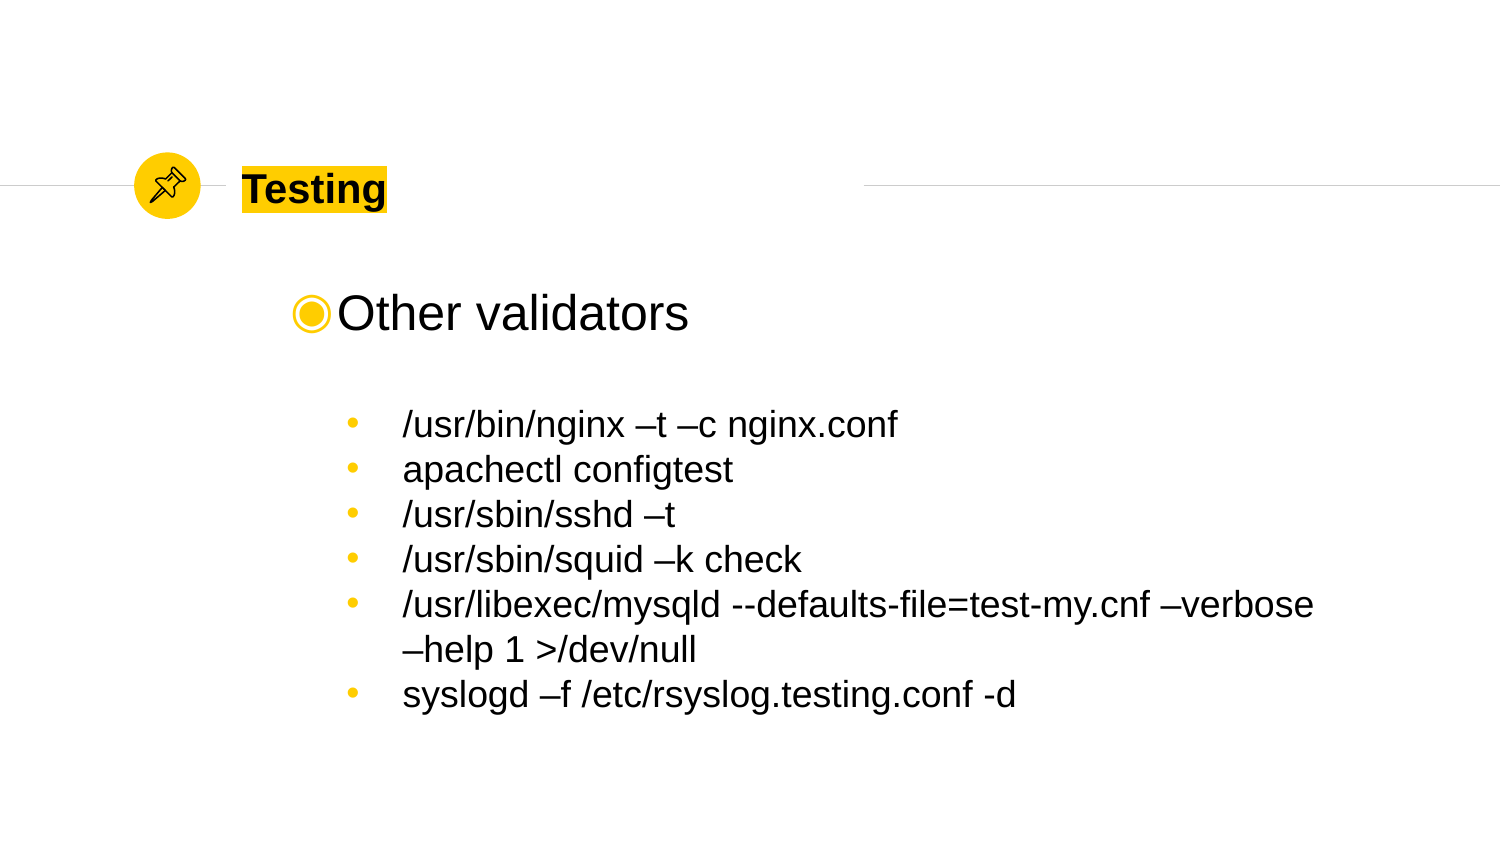

# Testing

Other validators

/usr/bin/nginx –t –c nginx.conf
apachectl configtest
/usr/sbin/sshd –t
/usr/sbin/squid –k check
/usr/libexec/mysqld --defaults-file=test-my.cnf –verbose –help 1 >/dev/null
syslogd –f /etc/rsyslog.testing.conf -d